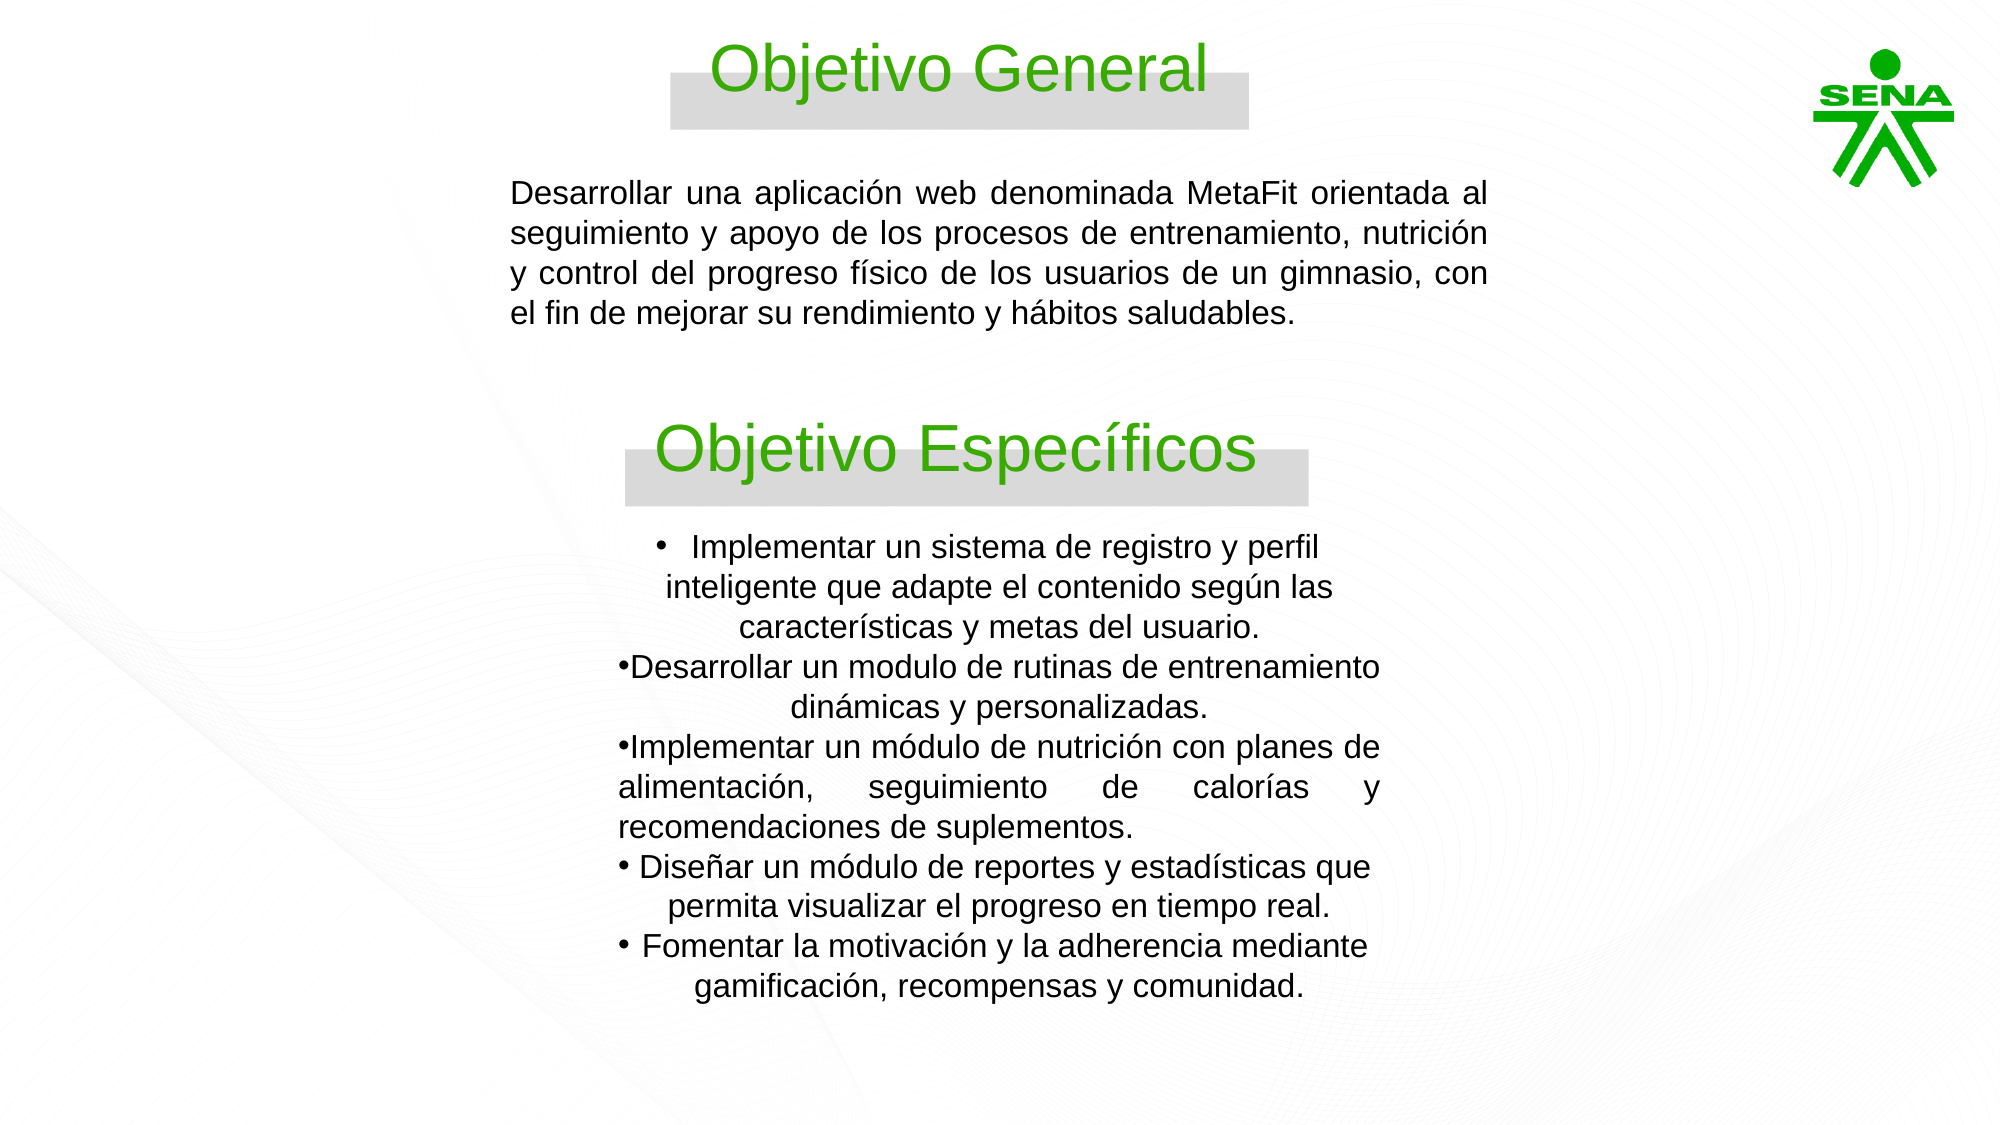

Objetivo General

Desarrollar una aplicación web denominada MetaFit orientada al seguimiento y apoyo de los procesos de entrenamiento, nutrición y control del progreso físico de los usuarios de un gimnasio, con el fin de mejorar su rendimiento y hábitos saludables.
Objetivo Específicos

Implementar un sistema de registro y perfil inteligente que adapte el contenido según las características y metas del usuario.
Desarrollar un modulo de rutinas de entrenamiento dinámicas y personalizadas.
Implementar un módulo de nutrición con planes de alimentación, seguimiento de calorías y recomendaciones de suplementos.
Diseñar un módulo de reportes y estadísticas que permita visualizar el progreso en tiempo real.
Fomentar la motivación y la adherencia mediante gamificación, recompensas y comunidad.